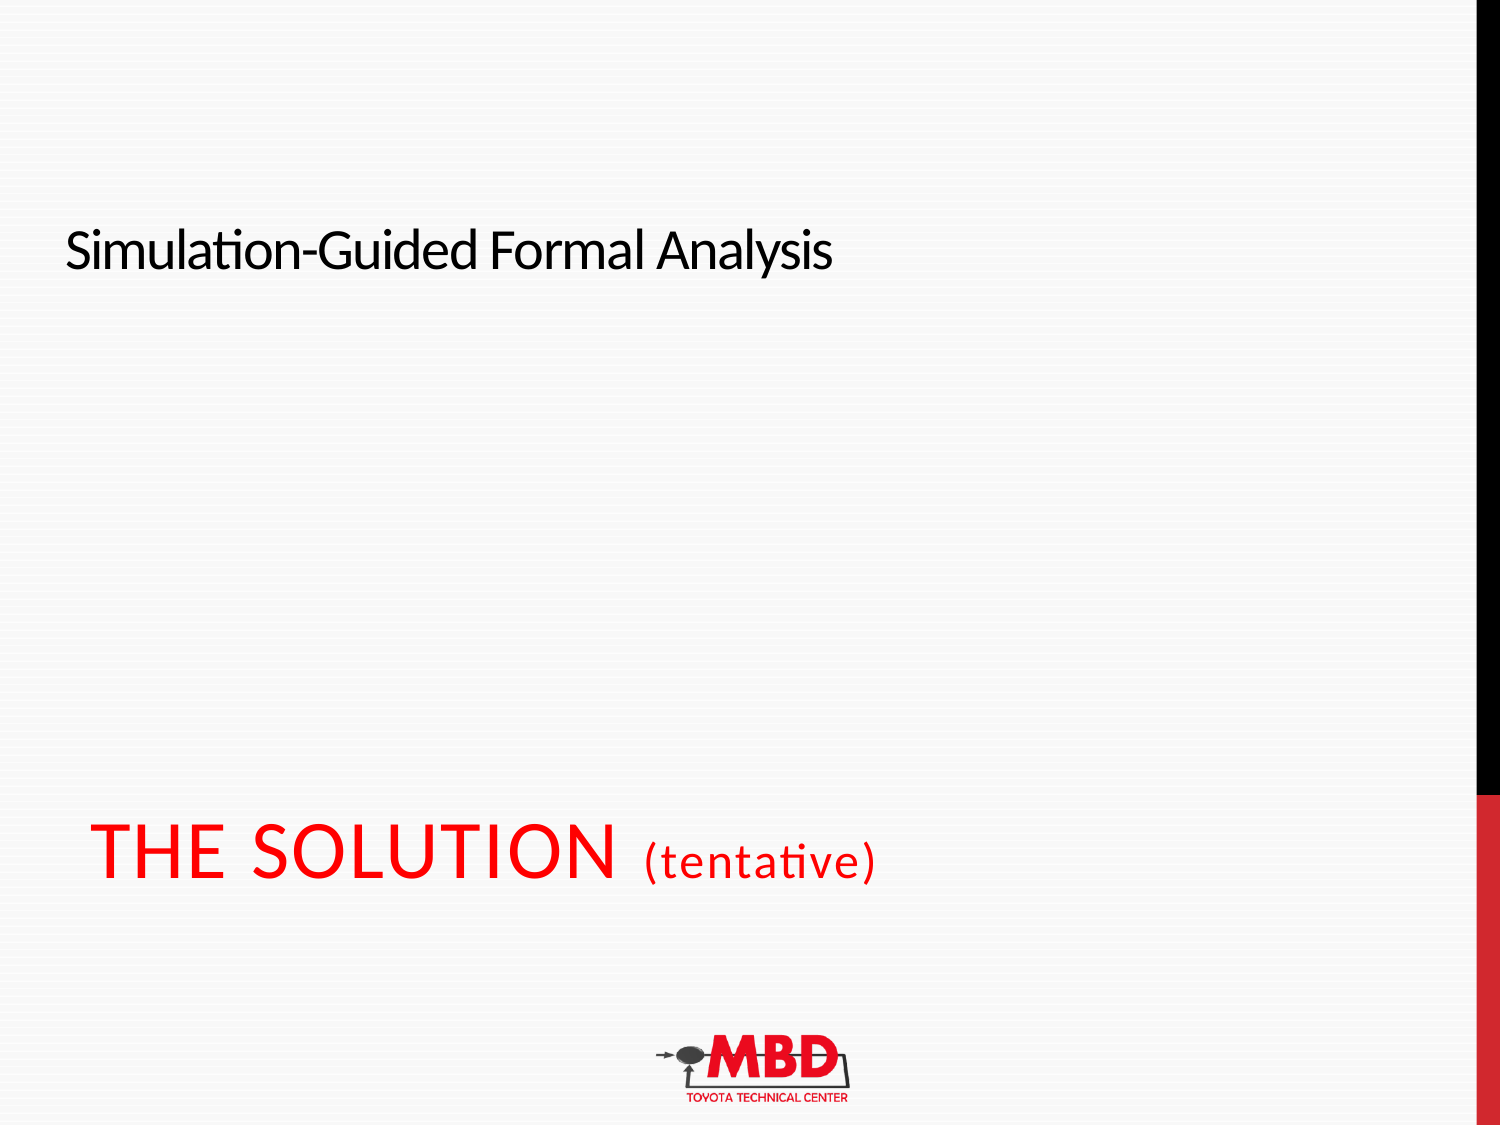

# Simulation-Guided Formal Analysis
The Solution (tentative)